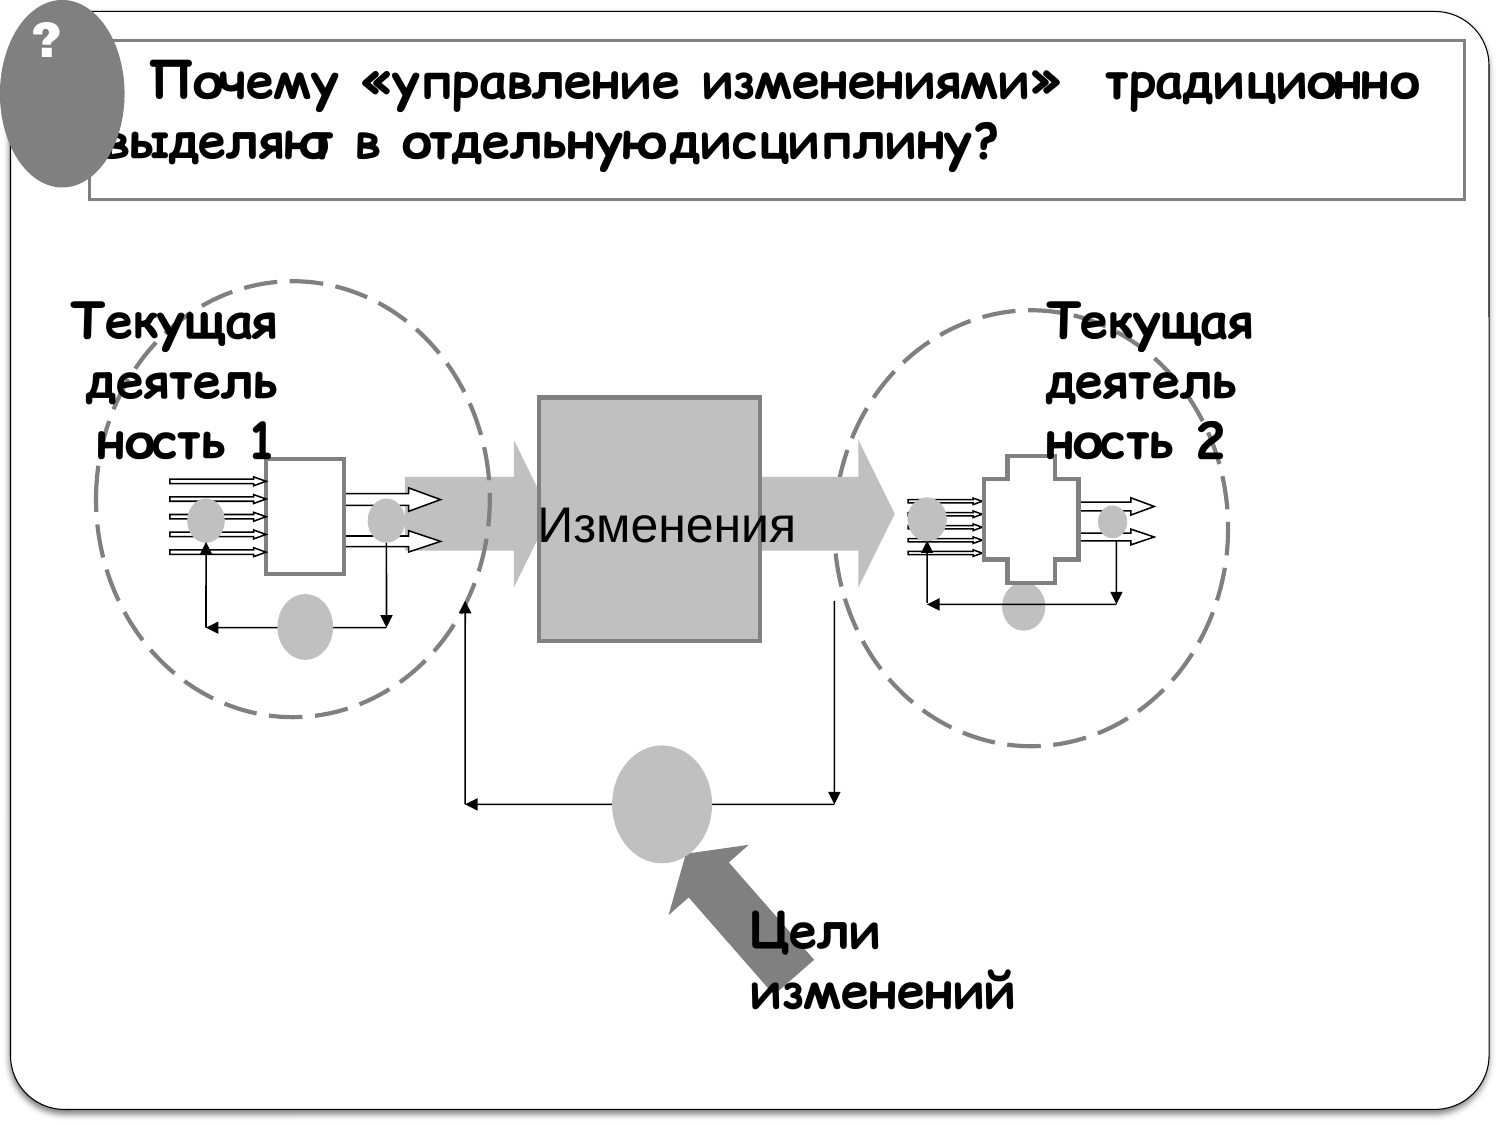

?
  Почему «управление изменениями»  традиционно выделяют в отдельную дисциплину?

Текущая деятельность 1

Текущая деятельность 2

Изменения

Цели изменений